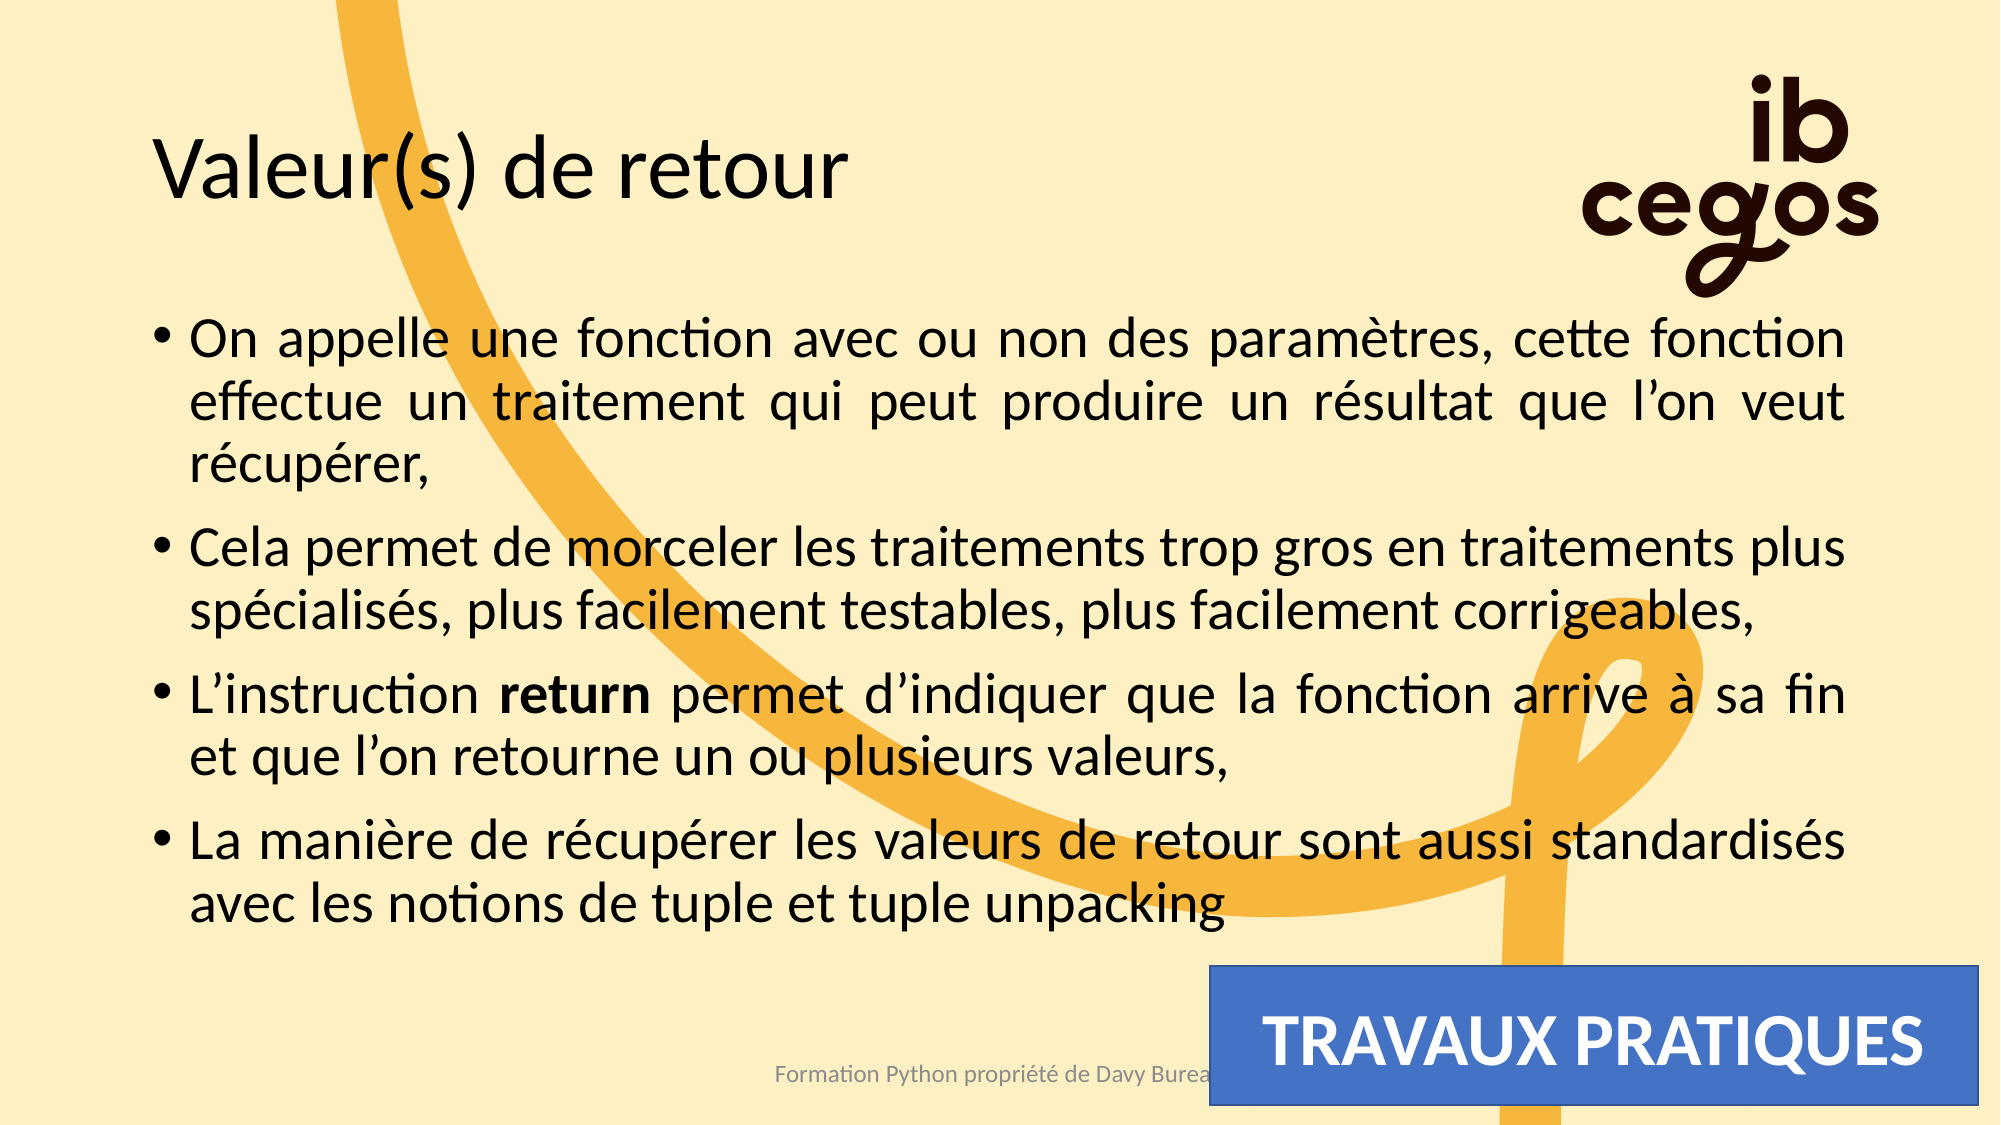

# Valeur(s) de retour
On appelle une fonction avec ou non des paramètres, cette fonction effectue un traitement qui peut produire un résultat que l’on veut récupérer,
Cela permet de morceler les traitements trop gros en traitements plus spécialisés, plus facilement testables, plus facilement corrigeables,
L’instruction return permet d’indiquer que la fonction arrive à sa fin et que l’on retourne un ou plusieurs valeurs,
La manière de récupérer les valeurs de retour sont aussi standardisés avec les notions de tuple et tuple unpacking
TRAVAUX PRATIQUES
Formation Python propriété de Davy Bureau
54